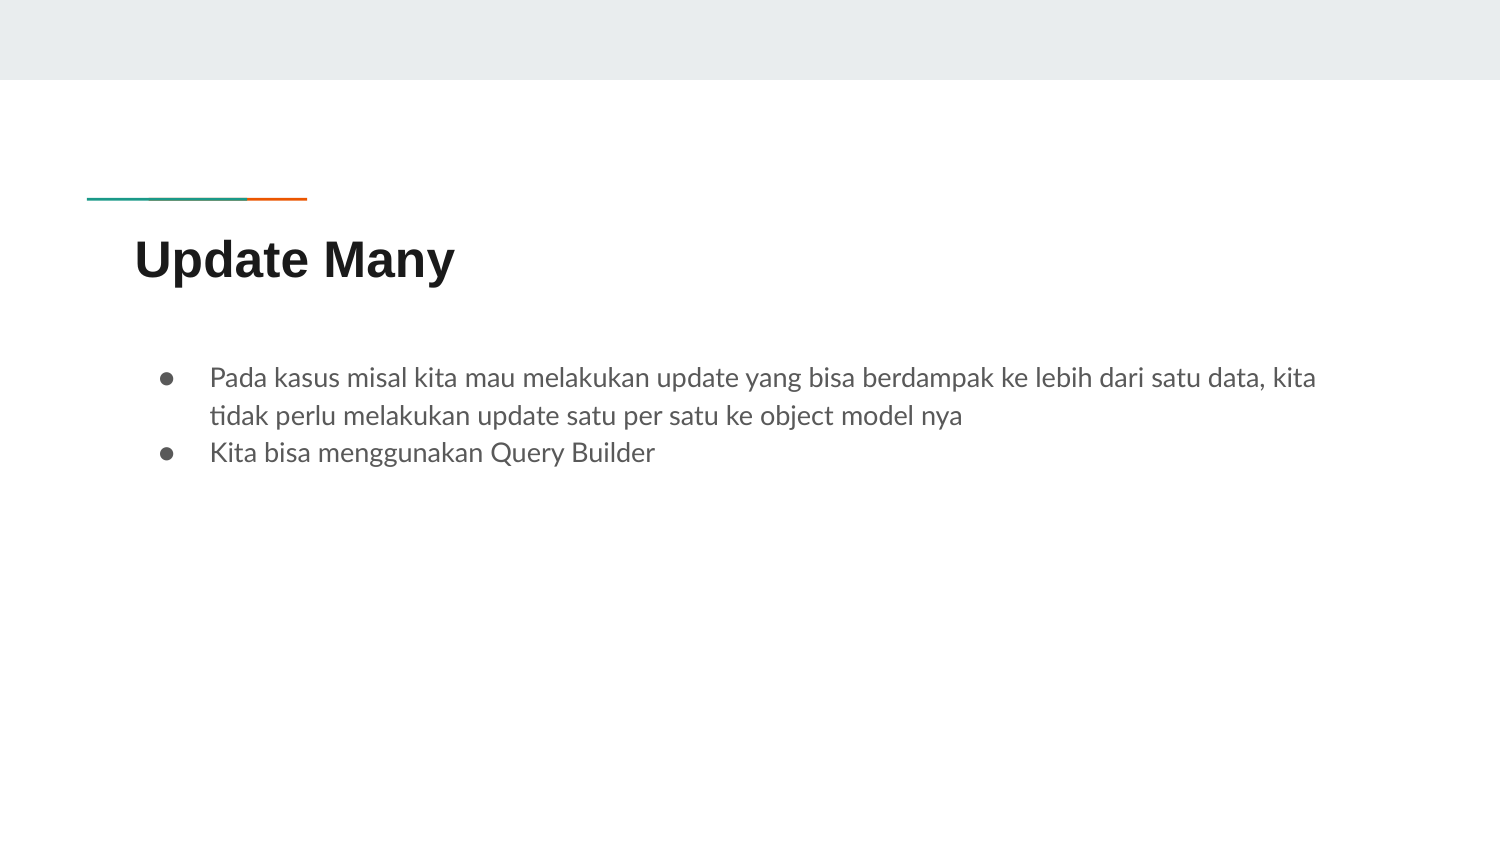

# Update Many
Pada kasus misal kita mau melakukan update yang bisa berdampak ke lebih dari satu data, kita tidak perlu melakukan update satu per satu ke object model nya
Kita bisa menggunakan Query Builder